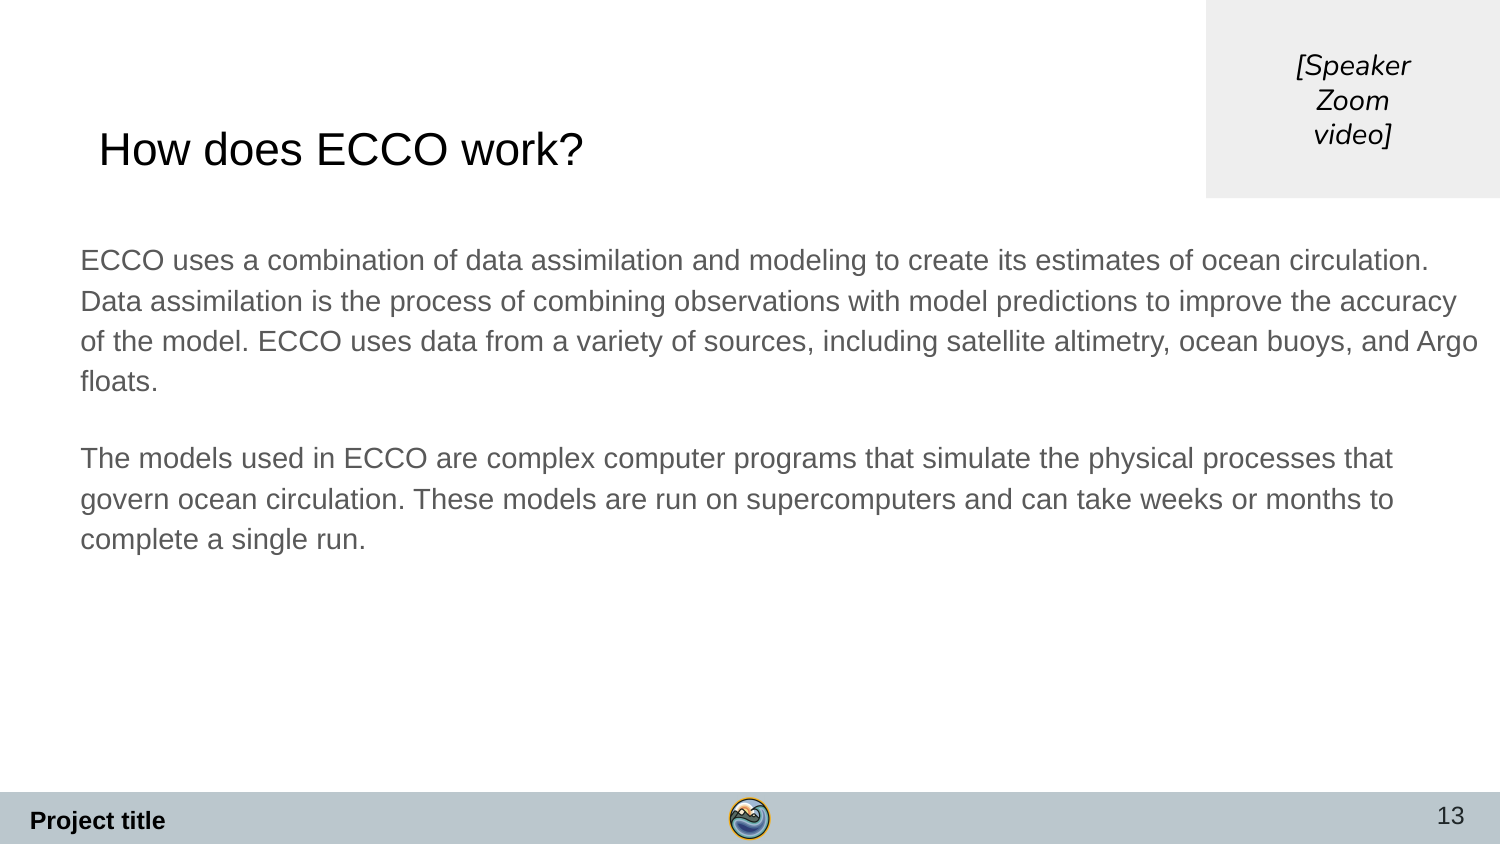

# How does ECCO work?

ECCO uses a combination of data assimilation and modeling to create its estimates of ocean circulation. Data assimilation is the process of combining observations with model predictions to improve the accuracy of the model. ECCO uses data from a variety of sources, including satellite altimetry, ocean buoys, and Argo floats.
The models used in ECCO are complex computer programs that simulate the physical processes that govern ocean circulation. These models are run on supercomputers and can take weeks or months to complete a single run.